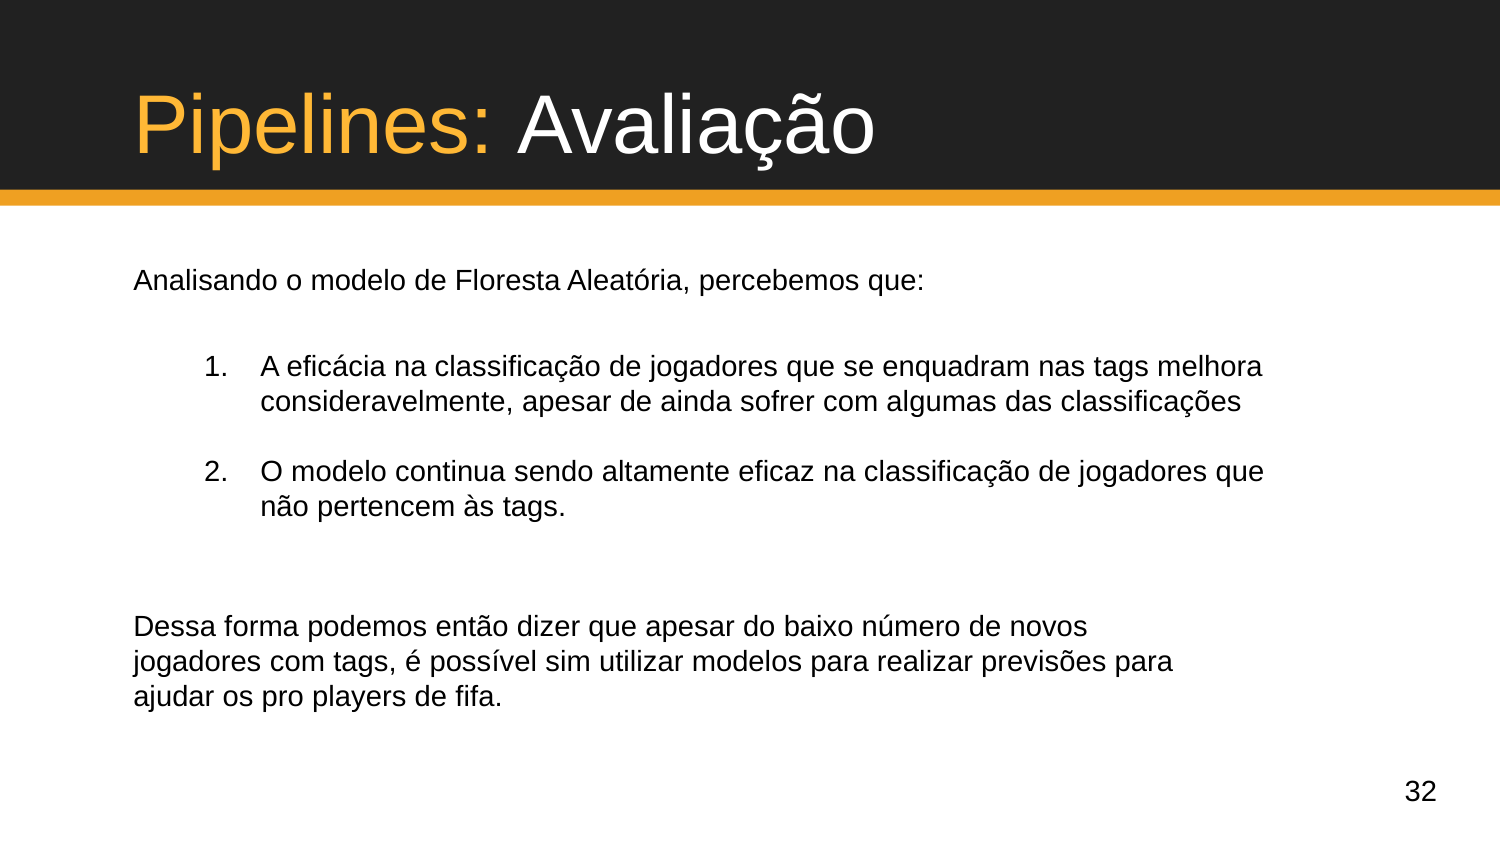

# Pipelines: Avaliação
Analisando o modelo de Floresta Aleatória, percebemos que:

A eficácia na classificação de jogadores que se enquadram nas tags melhora consideravelmente, apesar de ainda sofrer com algumas das classificações

O modelo continua sendo altamente eficaz na classificação de jogadores que não pertencem às tags.

Dessa forma podemos então dizer que apesar do baixo número de novos jogadores com tags, é possível sim utilizar modelos para realizar previsões para ajudar os pro players de fifa.

32